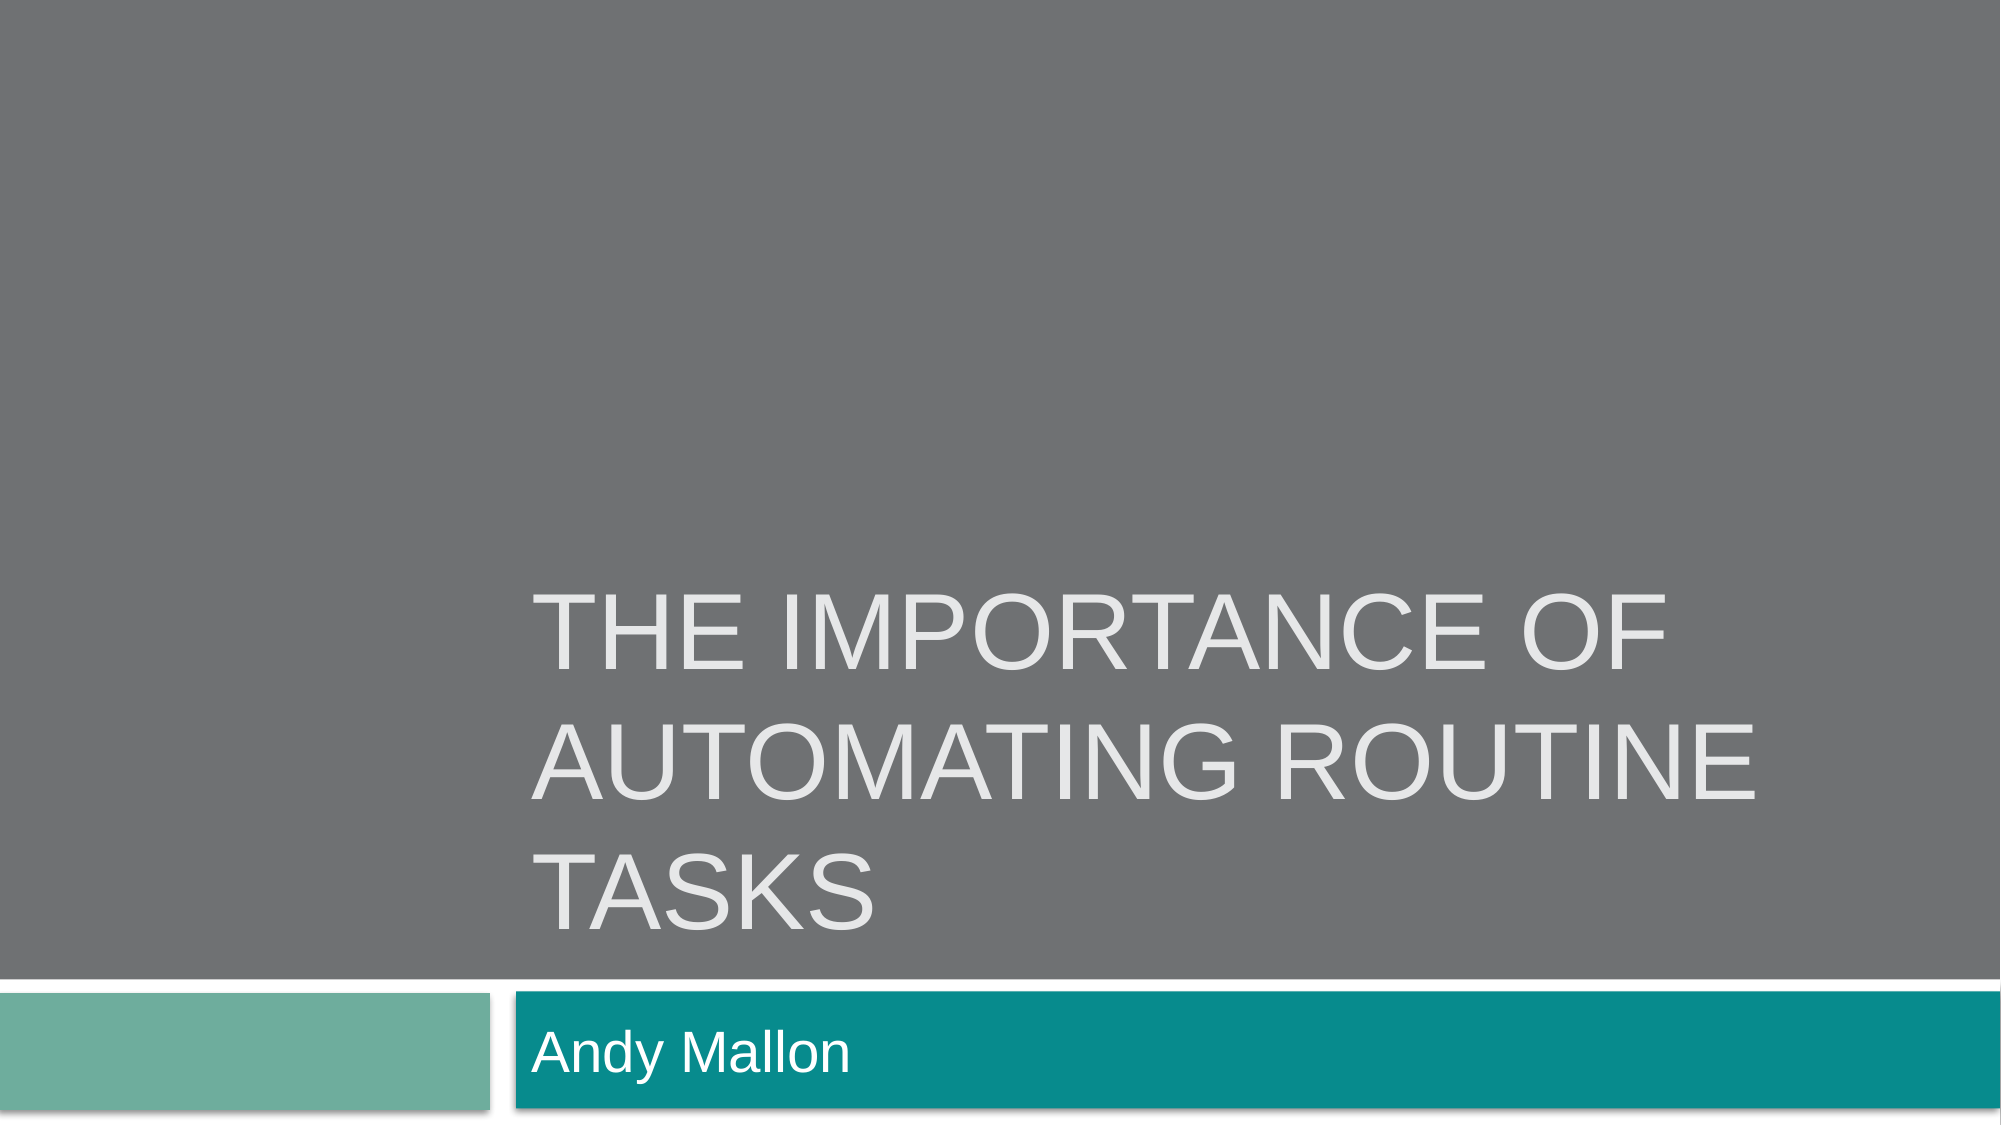

# The importance of Automating routine tasks
Andy Mallon